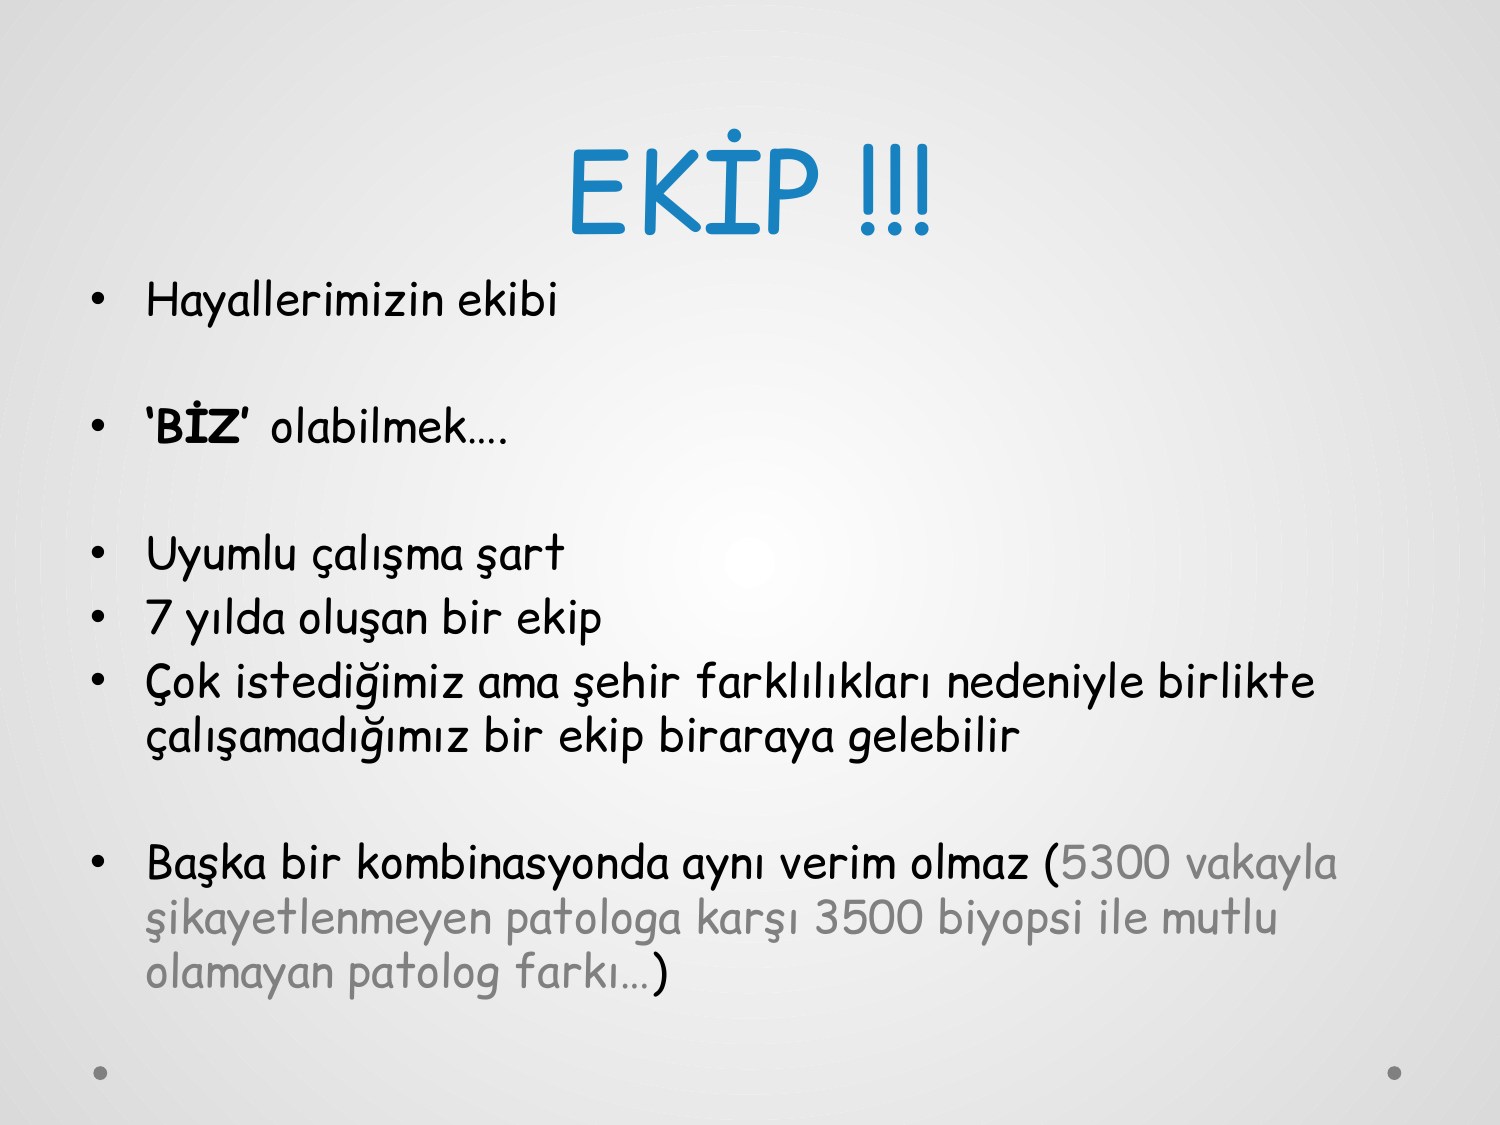

# EKİP !!!
Hayallerimizin ekibi

‘BİZ’ olabilmek….

Uyumlu çalışma şart
7 yılda oluşan bir ekip
Çok istediğimiz ama şehir farklılıkları nedeniyle birlikte çalışamadığımız bir ekip biraraya gelebilir

Başka bir kombinasyonda aynı verim olmaz (5300 vakayla şikayetlenmeyen patologa karşı 3500 biyopsi ile mutlu olamayan patolog farkı…)